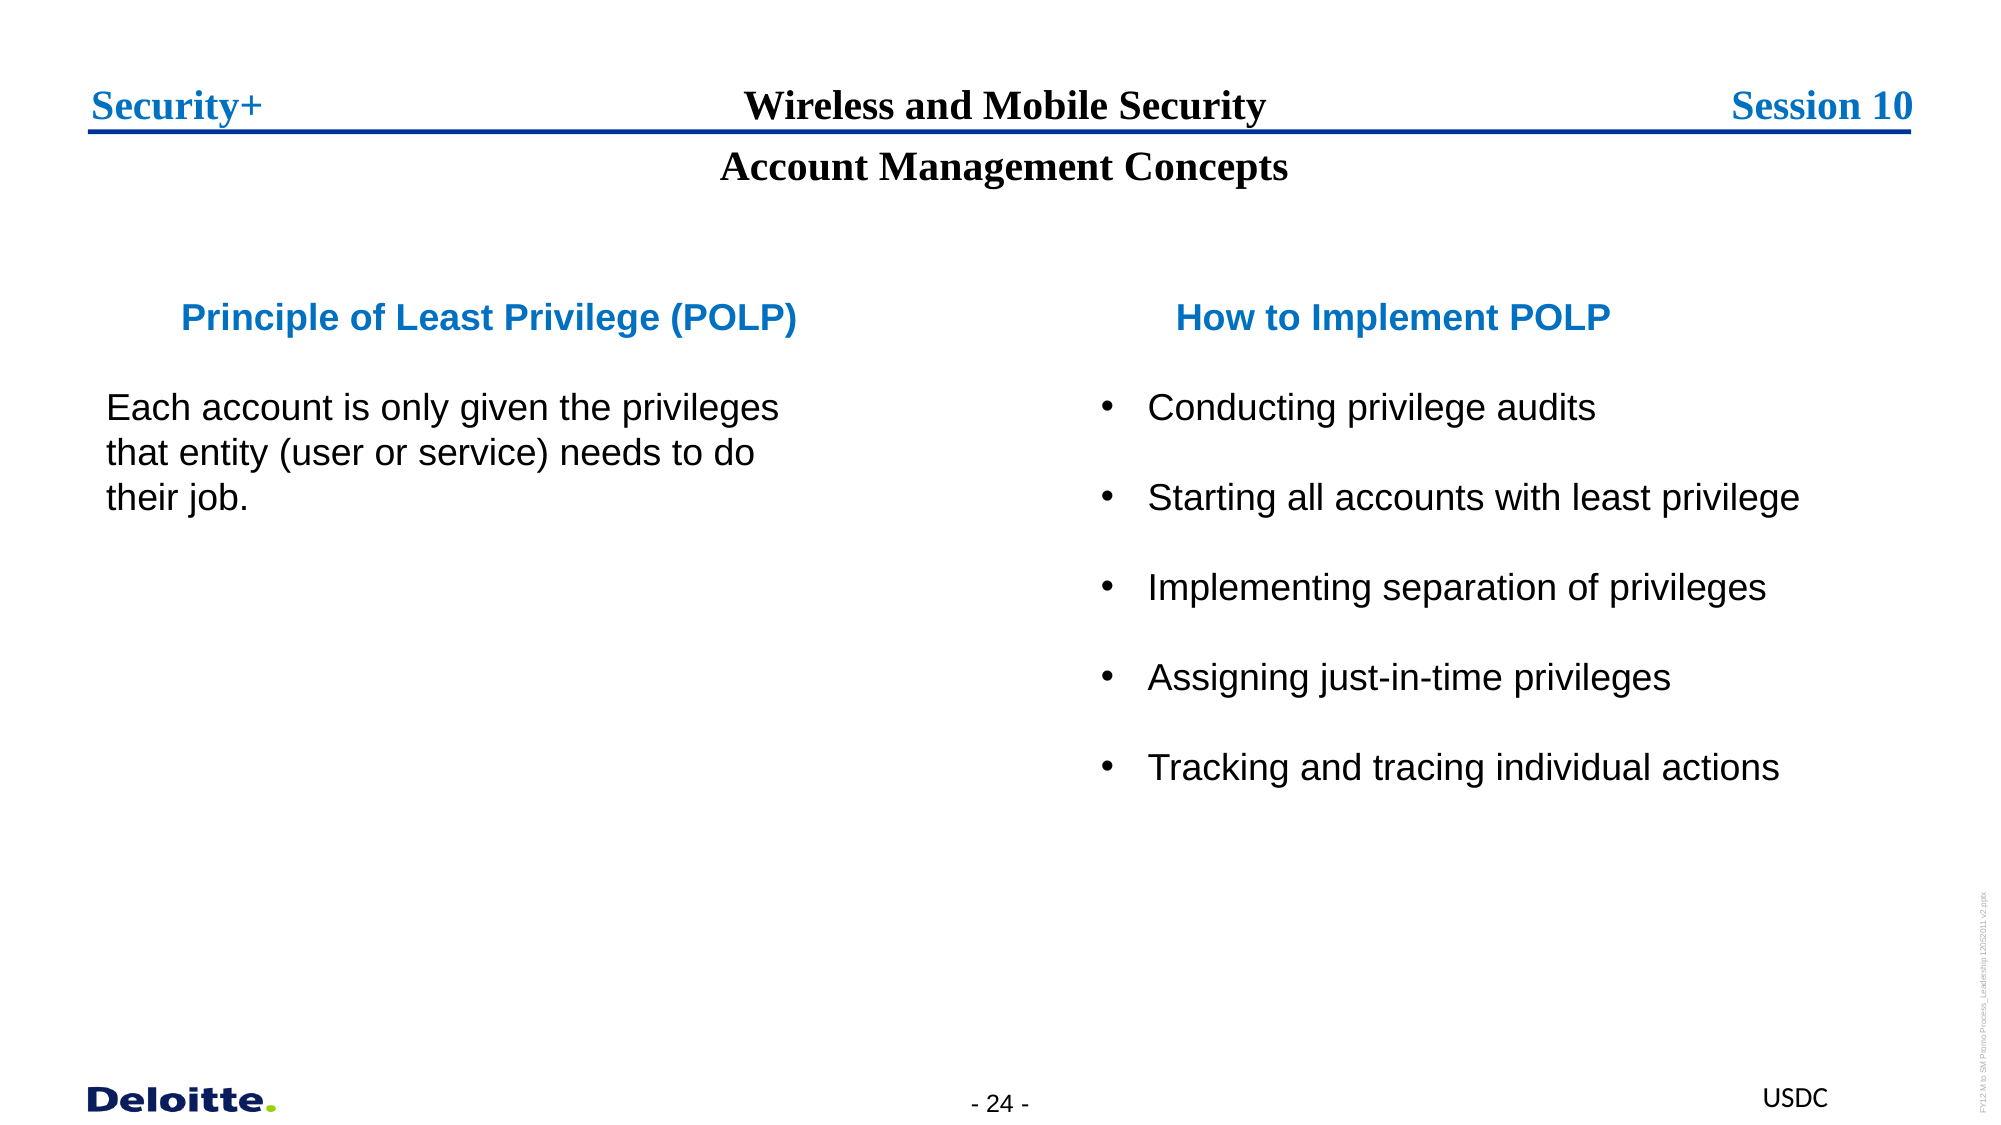

Security+
# Wireless and Mobile Security
Session 10
  Account Management Concepts
Principle of Least Privilege (POLP)

Each account is only given the privileges that entity (user or service) needs to do their job.

How to Implement POLP

Conducting privilege audits

Starting all accounts with least privilege

Implementing separation of privileges

Assigning just-in-time privileges

Tracking and tracing individual actions